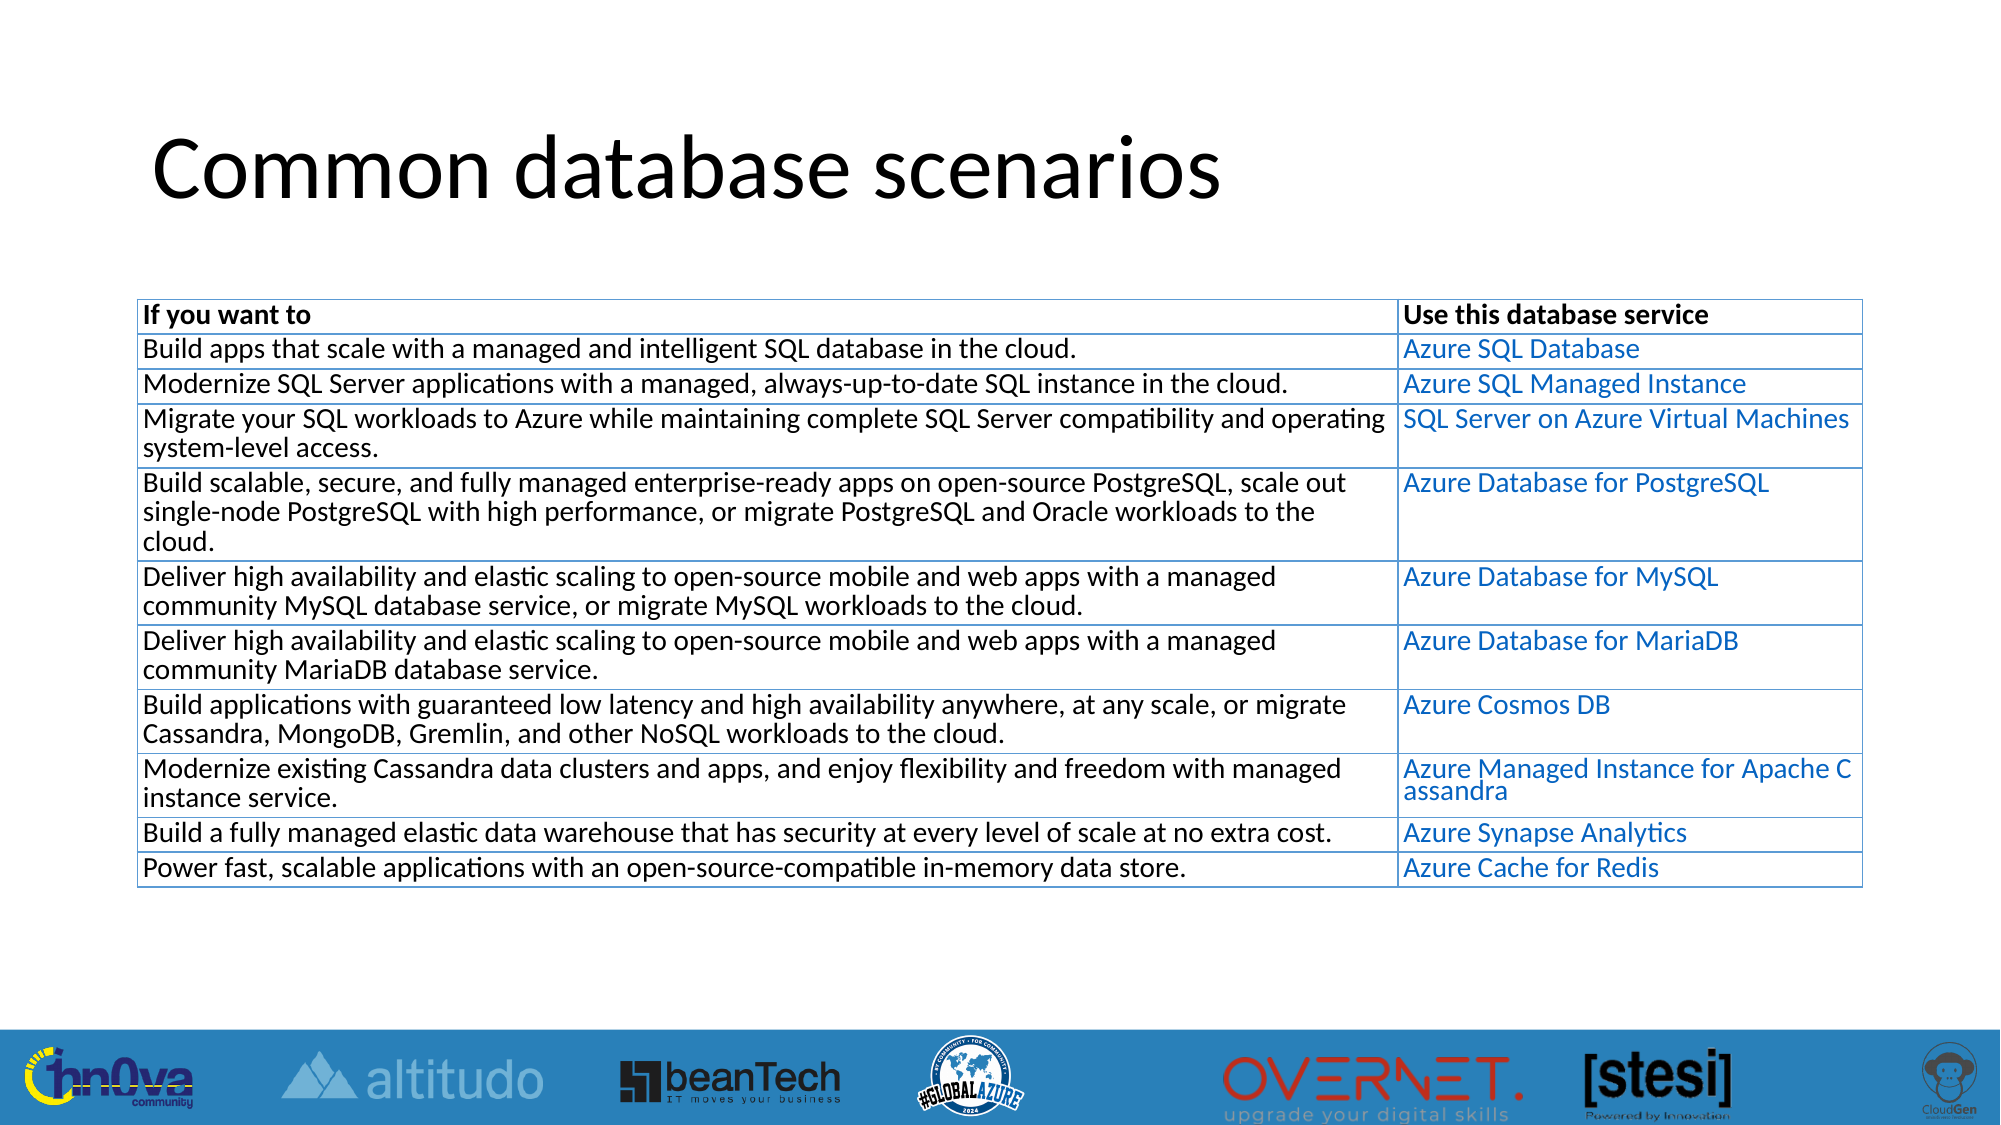

# Common database scenarios
| If you want to | Use this database service |
| --- | --- |
| Build apps that scale with a managed and intelligent SQL database in the cloud. | Azure SQL Database |
| Modernize SQL Server applications with a managed, always-up-to-date SQL instance in the cloud. | Azure SQL Managed Instance |
| Migrate your SQL workloads to Azure while maintaining complete SQL Server compatibility and operating system-level access. | SQL Server on Azure Virtual Machines |
| Build scalable, secure, and fully managed enterprise-ready apps on open-source PostgreSQL, scale out single-node PostgreSQL with high performance, or migrate PostgreSQL and Oracle workloads to the cloud. | Azure Database for PostgreSQL |
| Deliver high availability and elastic scaling to open-source mobile and web apps with a managed community MySQL database service, or migrate MySQL workloads to the cloud. | Azure Database for MySQL |
| Deliver high availability and elastic scaling to open-source mobile and web apps with a managed community MariaDB database service. | Azure Database for MariaDB |
| Build applications with guaranteed low latency and high availability anywhere, at any scale, or migrate Cassandra, MongoDB, Gremlin, and other NoSQL workloads to the cloud. | Azure Cosmos DB |
| Modernize existing Cassandra data clusters and apps, and enjoy flexibility and freedom with managed instance service. | Azure Managed Instance for Apache Cassandra |
| Build a fully managed elastic data warehouse that has security at every level of scale at no extra cost. | Azure Synapse Analytics |
| Power fast, scalable applications with an open-source-compatible in-memory data store. | Azure Cache for Redis |